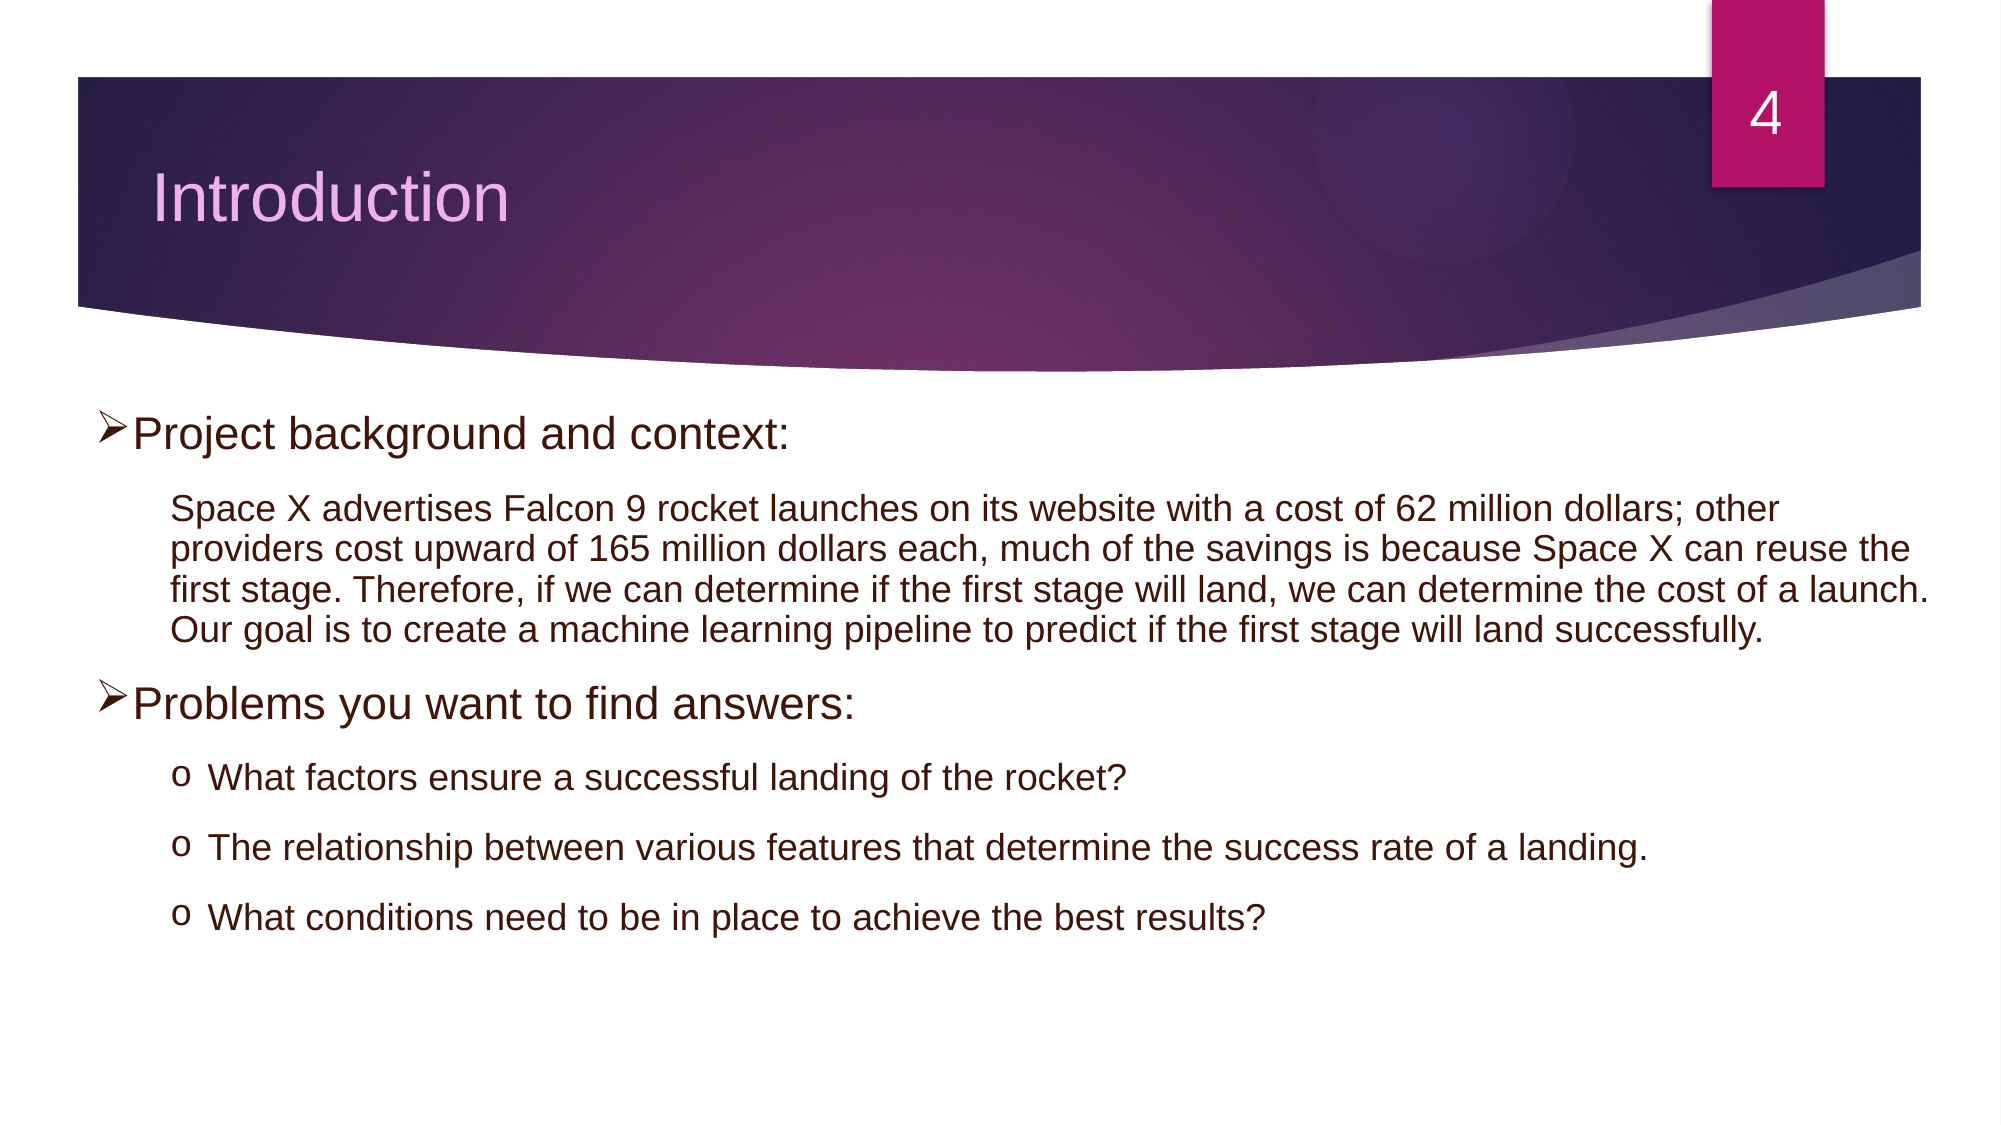

4
Introduction
Project background and context:
Space X advertises Falcon 9 rocket launches on its website with a cost of 62 million dollars; other providers cost upward of 165 million dollars each, much of the savings is because Space X can reuse the first stage. Therefore, if we can determine if the first stage will land, we can determine the cost of a launch. Our goal is to create a machine learning pipeline to predict if the first stage will land successfully.
Problems you want to find answers:
What factors ensure a successful landing of the rocket?
The relationship between various features that determine the success rate of a landing.
What conditions need to be in place to achieve the best results?